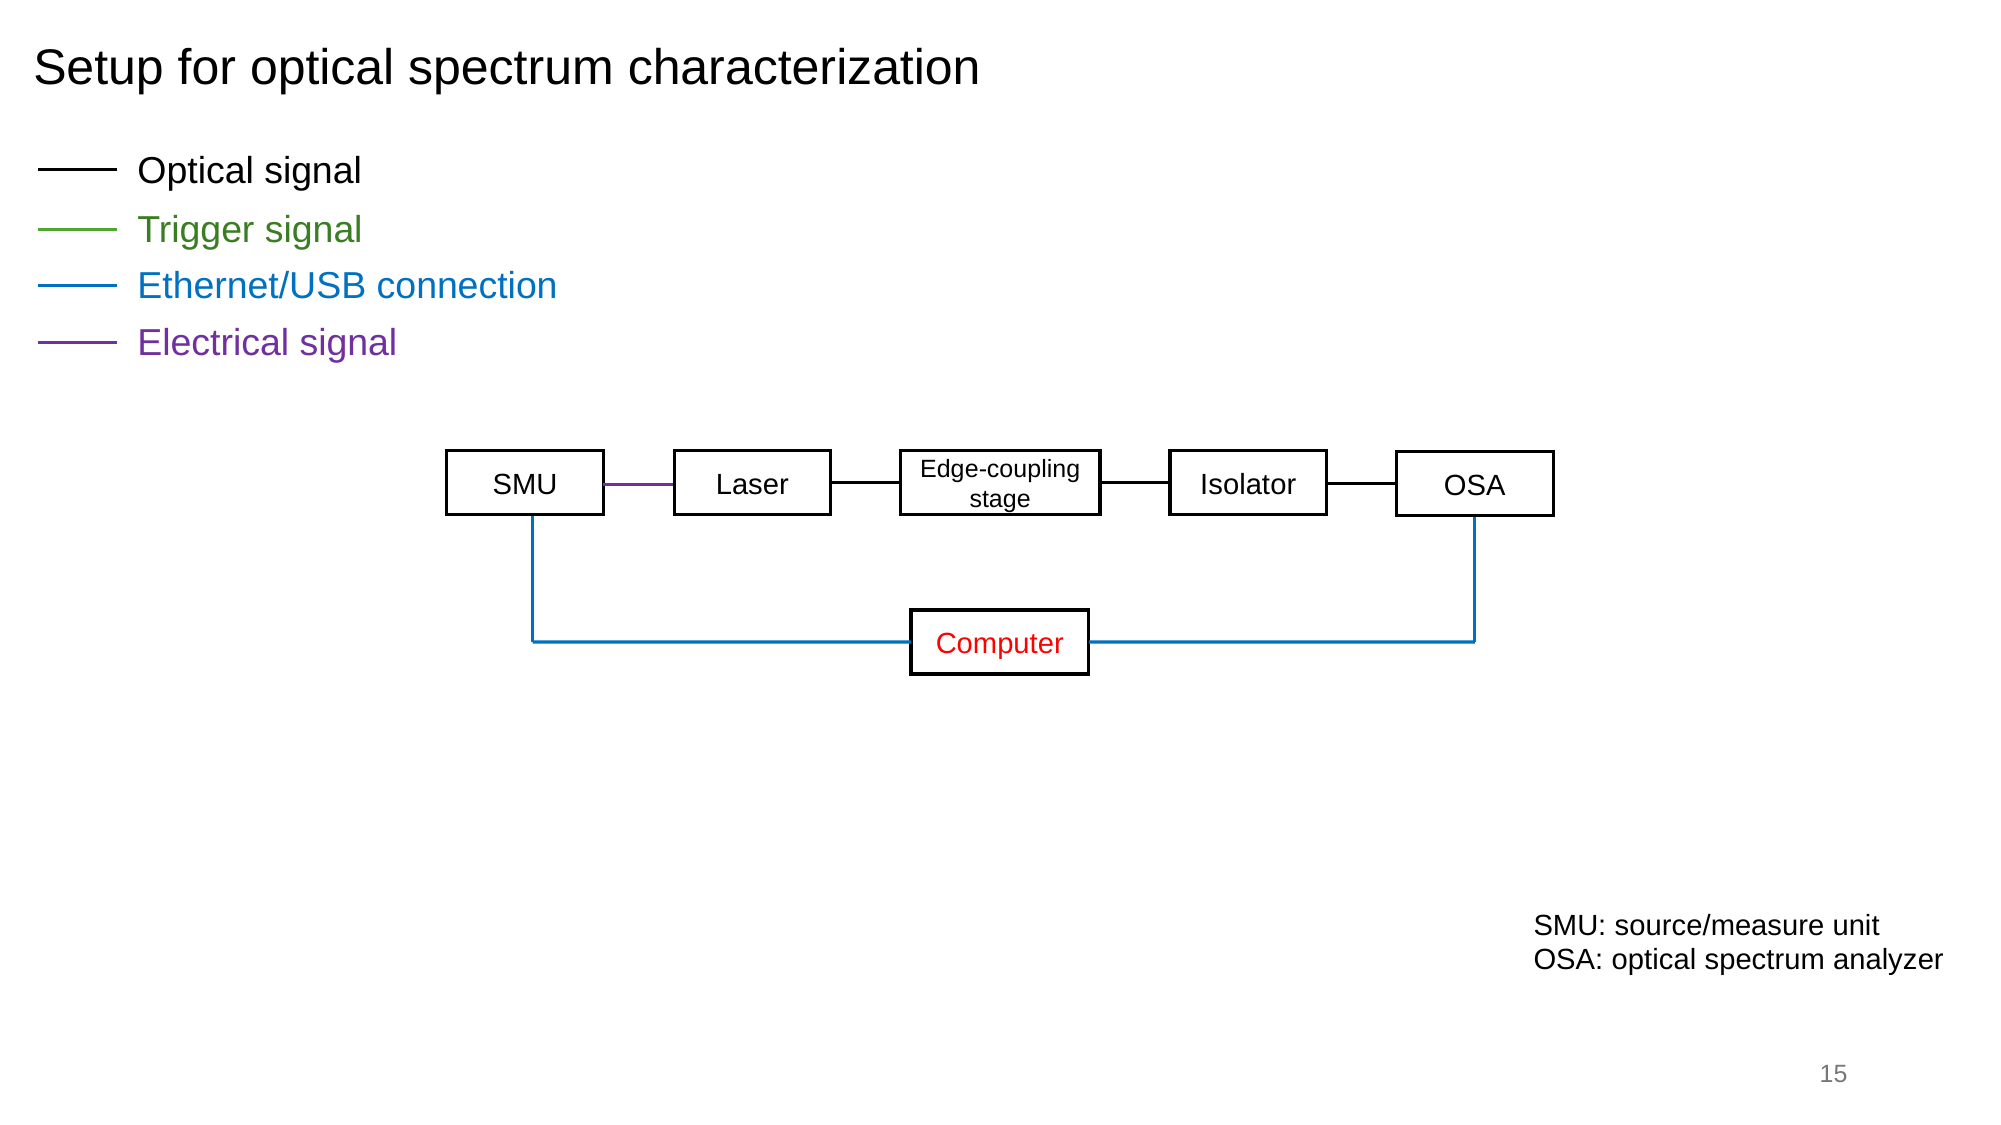

Setup for optical spectrum characterization
Optical signal
Trigger signal
Ethernet/USB connection
Electrical signal
Isolator
SMU
Laser
Edge-coupling stage
OSA
Computer
SMU: source/measure unit
OSA: optical spectrum analyzer
15